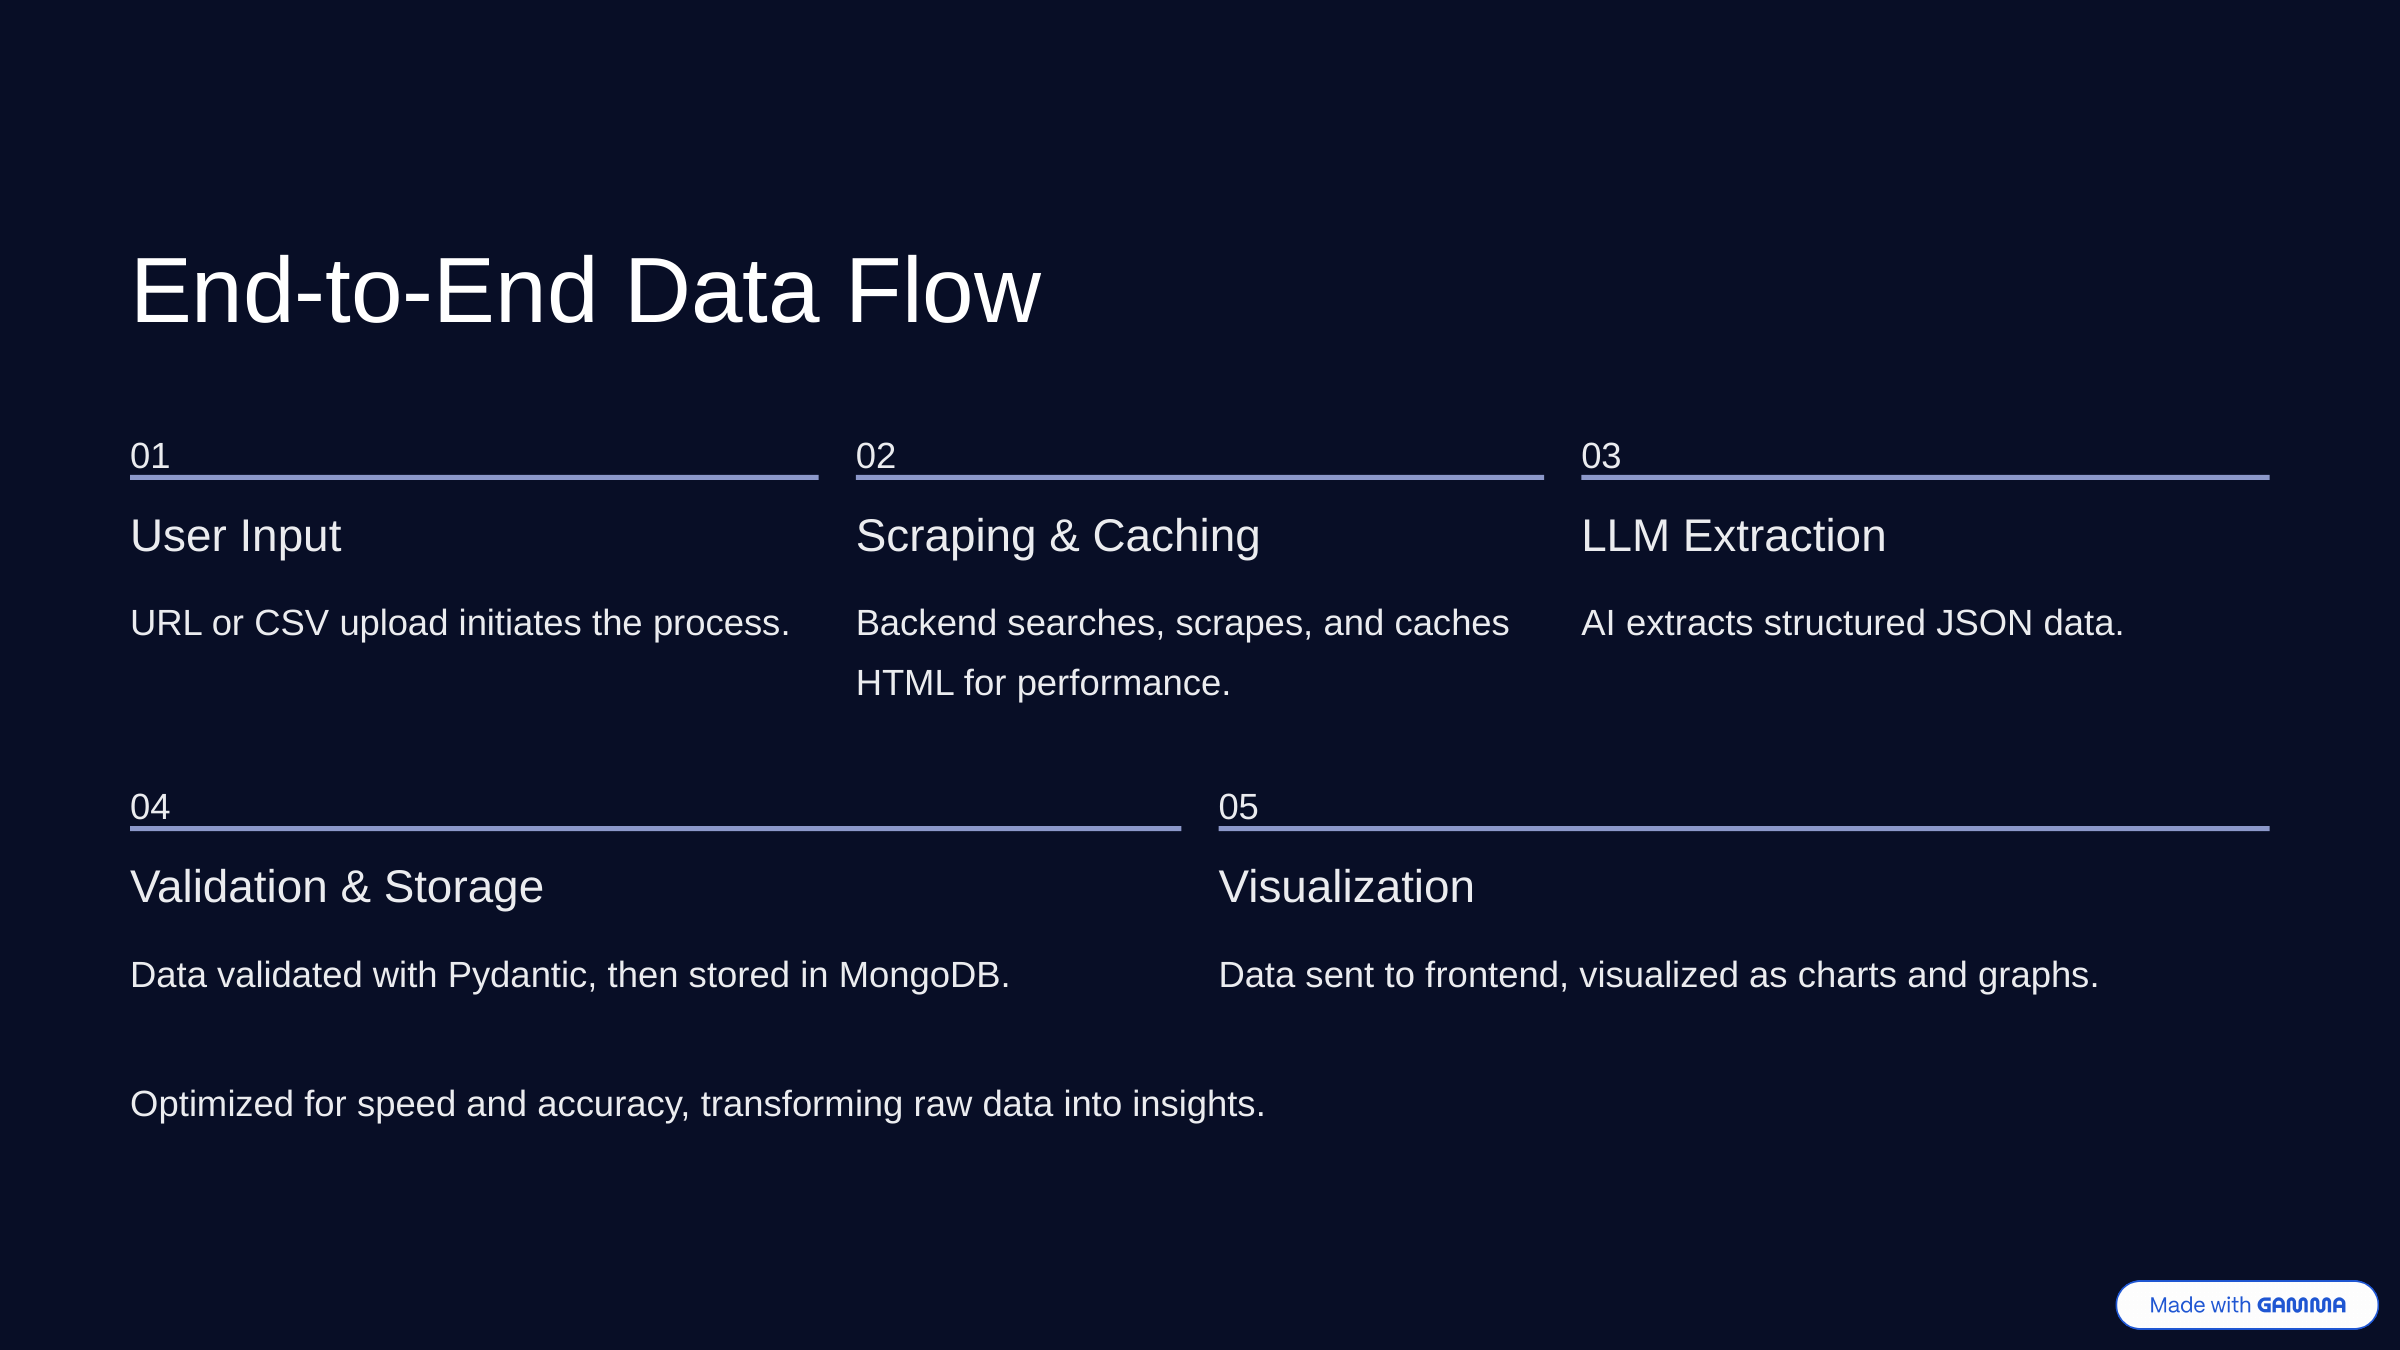

End-to-End Data Flow
01
02
03

User Input
Scraping & Caching
LLM Extraction
URL or CSV upload initiates the process.
Backend searches, scrapes, and caches HTML for performance.
AI extracts structured JSON data.
04
05

Validation & Storage
Visualization
Data validated with Pydantic, then stored in MongoDB.
Data sent to frontend, visualized as charts and graphs.
Optimized for speed and accuracy, transforming raw data into insights.